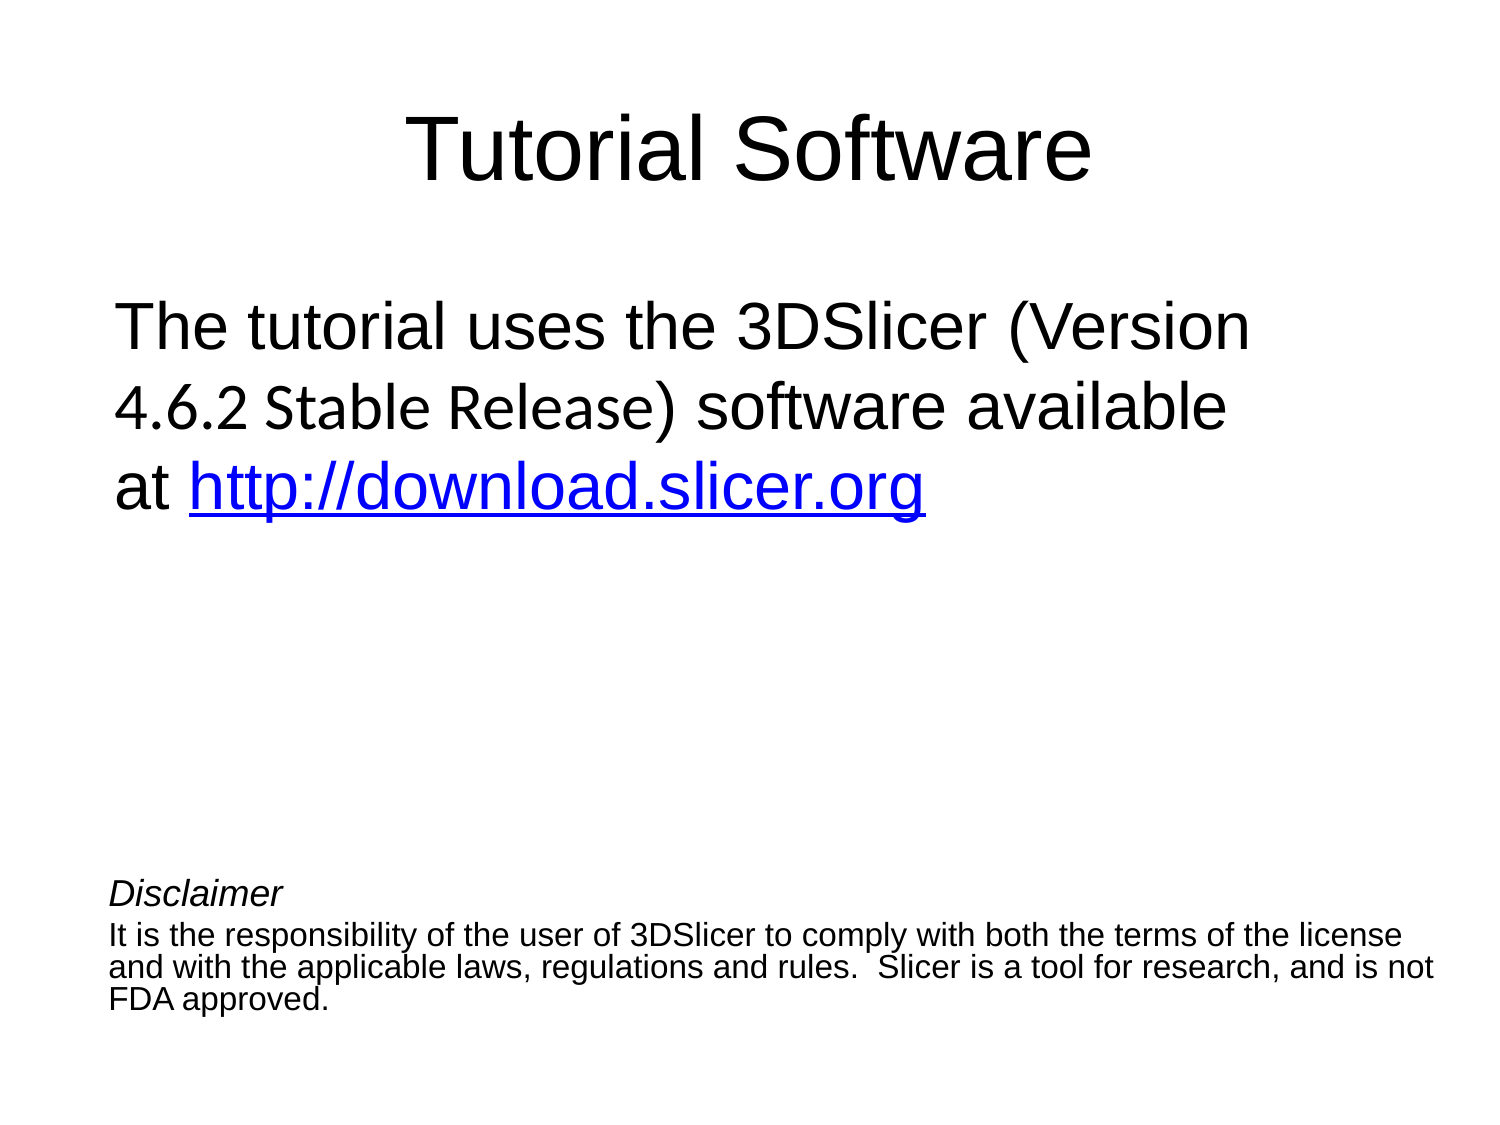

# Tutorial Software
The tutorial uses the 3DSlicer (Version 4.6.2 Stable Release) software available at http://download.slicer.org

Disclaimer
It is the responsibility of the user of 3DSlicer to comply with both the terms of the license and with the applicable laws, regulations and rules.  Slicer is a tool for research, and is not FDA approved.